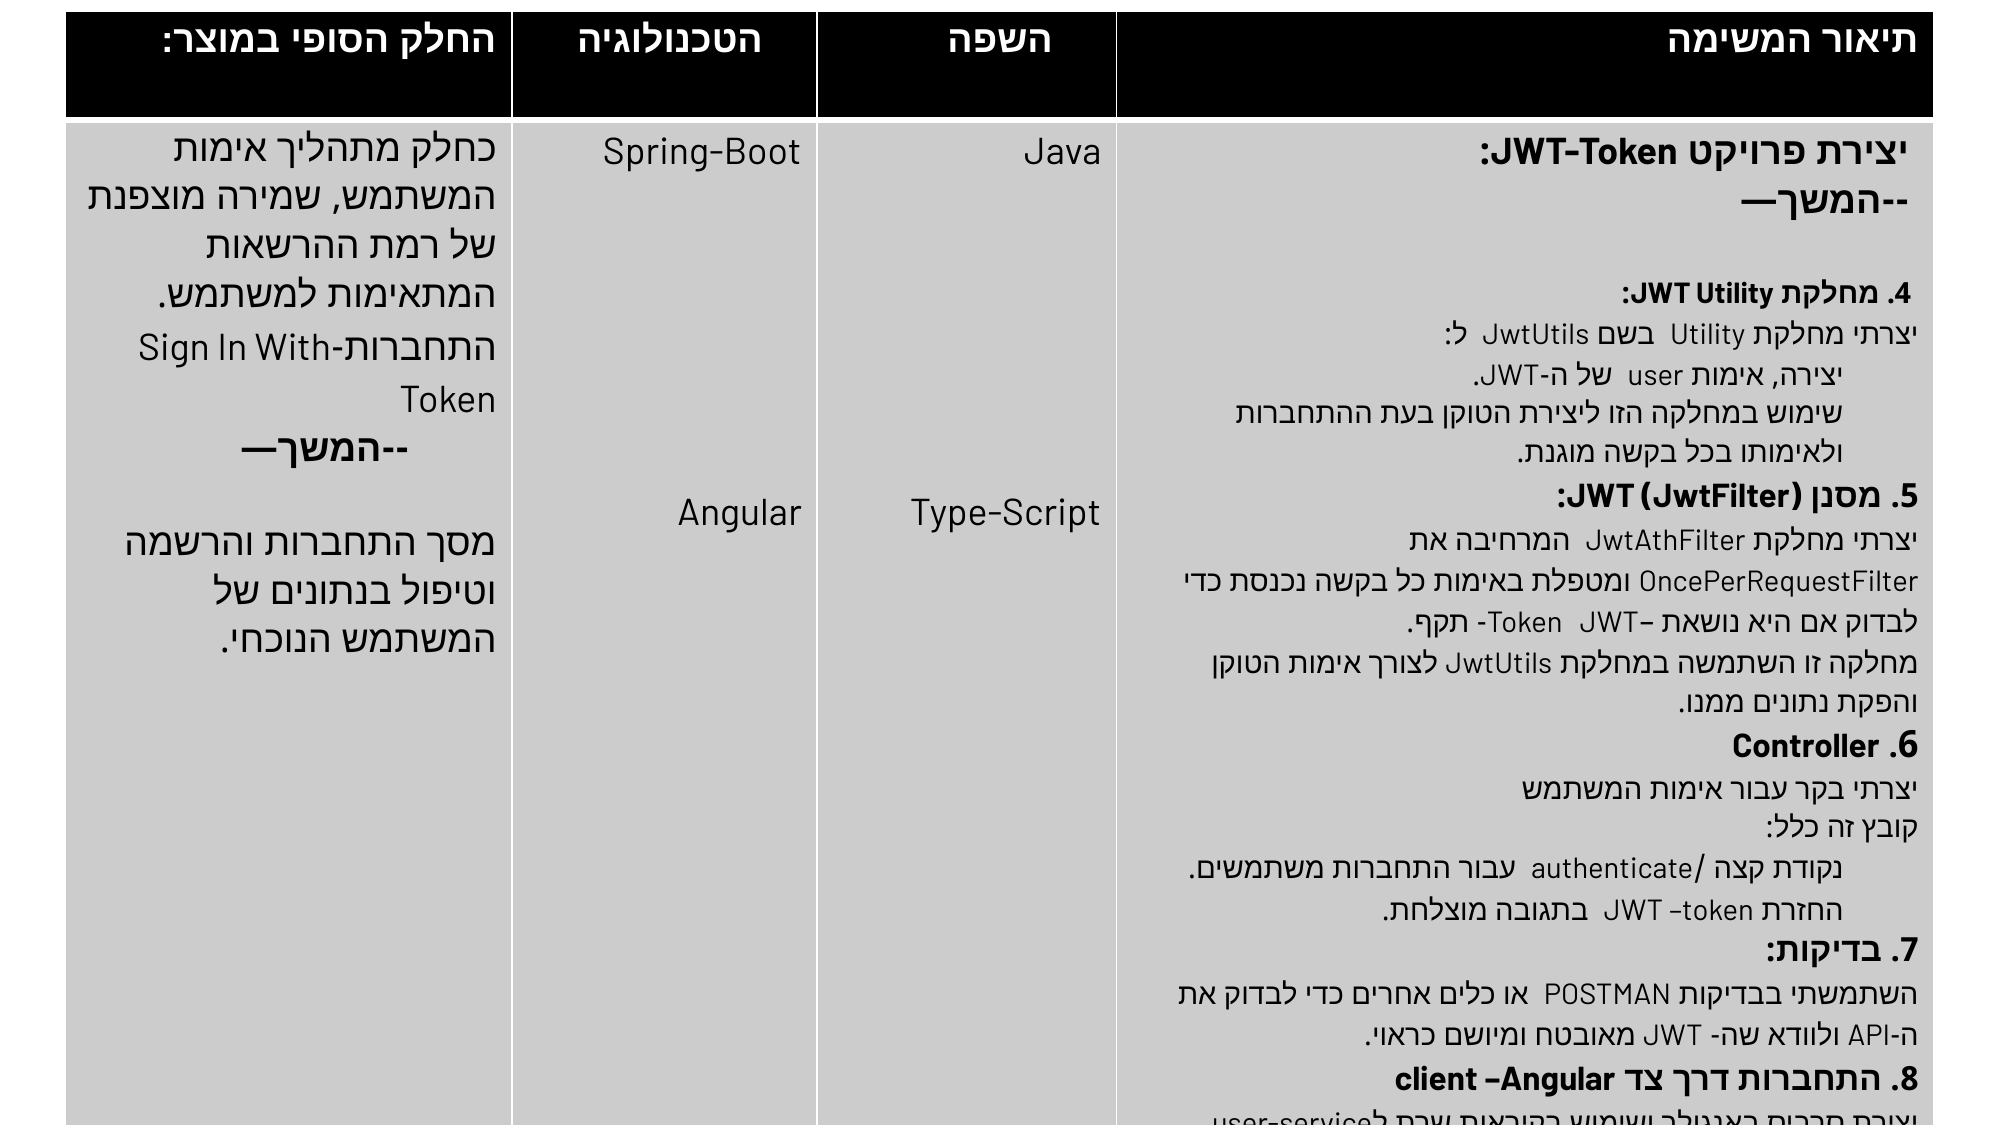

| החלק הסופי במוצר: | הטכנולוגיה | השפה | תיאור המשימה |
| --- | --- | --- | --- |
| כחלק מתהליך אימות המשתמש, שמירה מוצפנת של רמת ההרשאות המתאימות למשתמש. התחברות-Sign In With Token --המשך— מסך התחברות והרשמה וטיפול בנתונים של המשתמש הנוכחי. | Spring-Boot Angular | Java Type-Script | יצירת פרויקט JWT-Token: --המשך— 4. מחלקת JWT Utility: יצרתי מחלקת Utility בשם JwtUtils ל: יצירה, אימות user של ה-JWT. שימוש במחלקה הזו ליצירת הטוקן בעת ההתחברות ולאימותו בכל בקשה מוגנת. 5. מסנן JWT (JwtFilter): יצרתי מחלקת JwtAthFilter המרחיבה את OncePerRequestFilter ומטפלת באימות כל בקשה נכנסת כדי לבדוק אם היא נושאת –Token JWT- תקף. מחלקה זו השתמשה במחלקת JwtUtils לצורך אימות הטוקן והפקת נתונים ממנו. 6. Controller יצרתי בקר עבור אימות המשתמש קובץ זה כלל: נקודת קצה /authenticate עבור התחברות משתמשים. החזרת JWT –token בתגובה מוצלחת. 7. בדיקות: השתמשתי בבדיקות POSTMAN או כלים אחרים כדי לבדוק את ה-API ולוודא שה- JWT מאובטח ומיושם כראוי. 8. התחברות דרך צד client –Angular יצירת סרביס באנגולר ושימוש בקיראות שרת לuser-service |